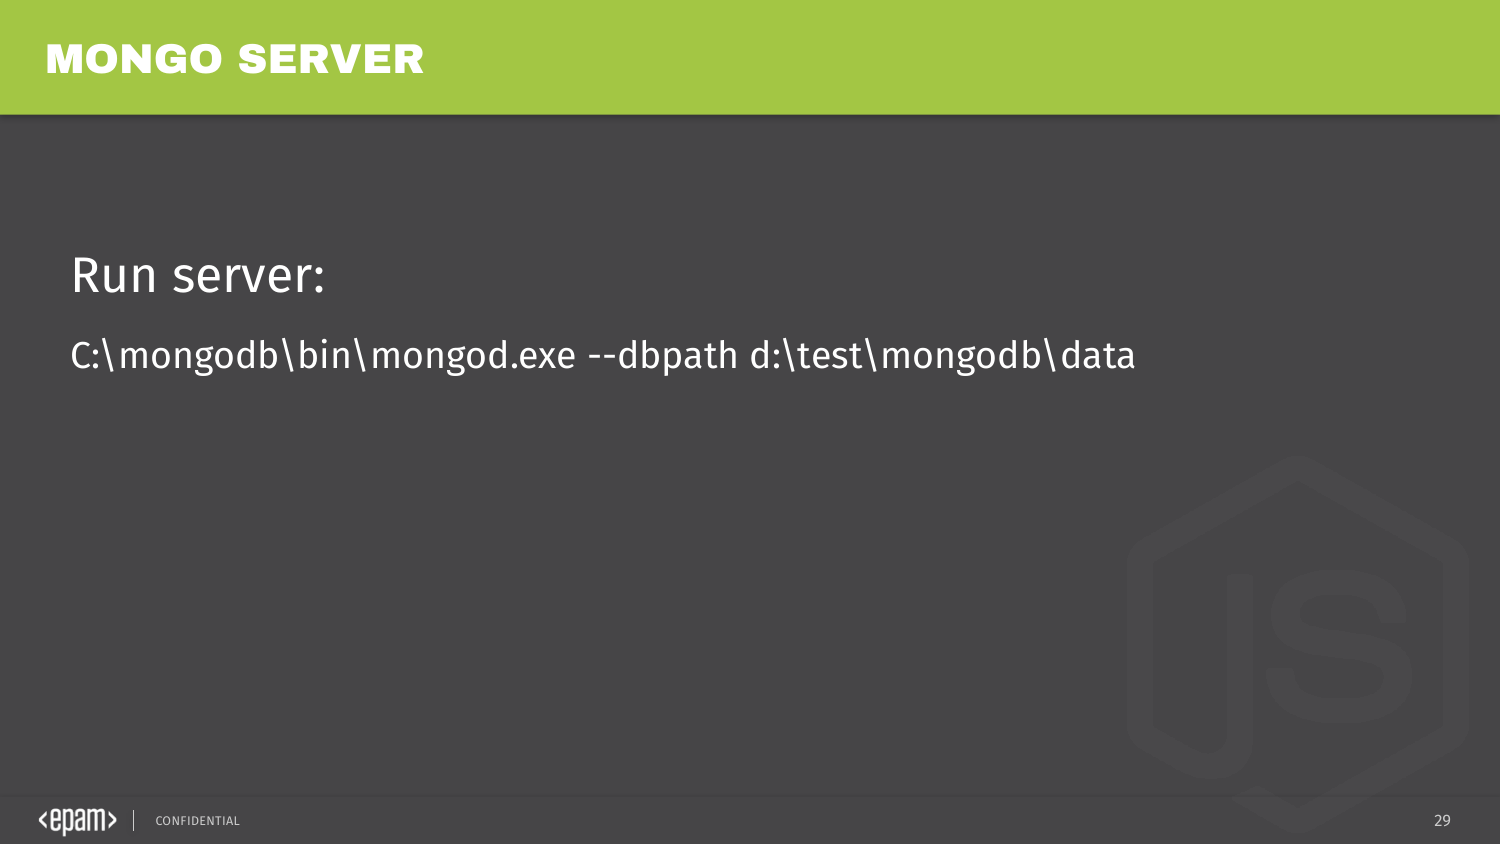

MONGO SERVER
Run server:
C:\mongodb\bin\mongod.exe --dbpath d:\test\mongodb\data